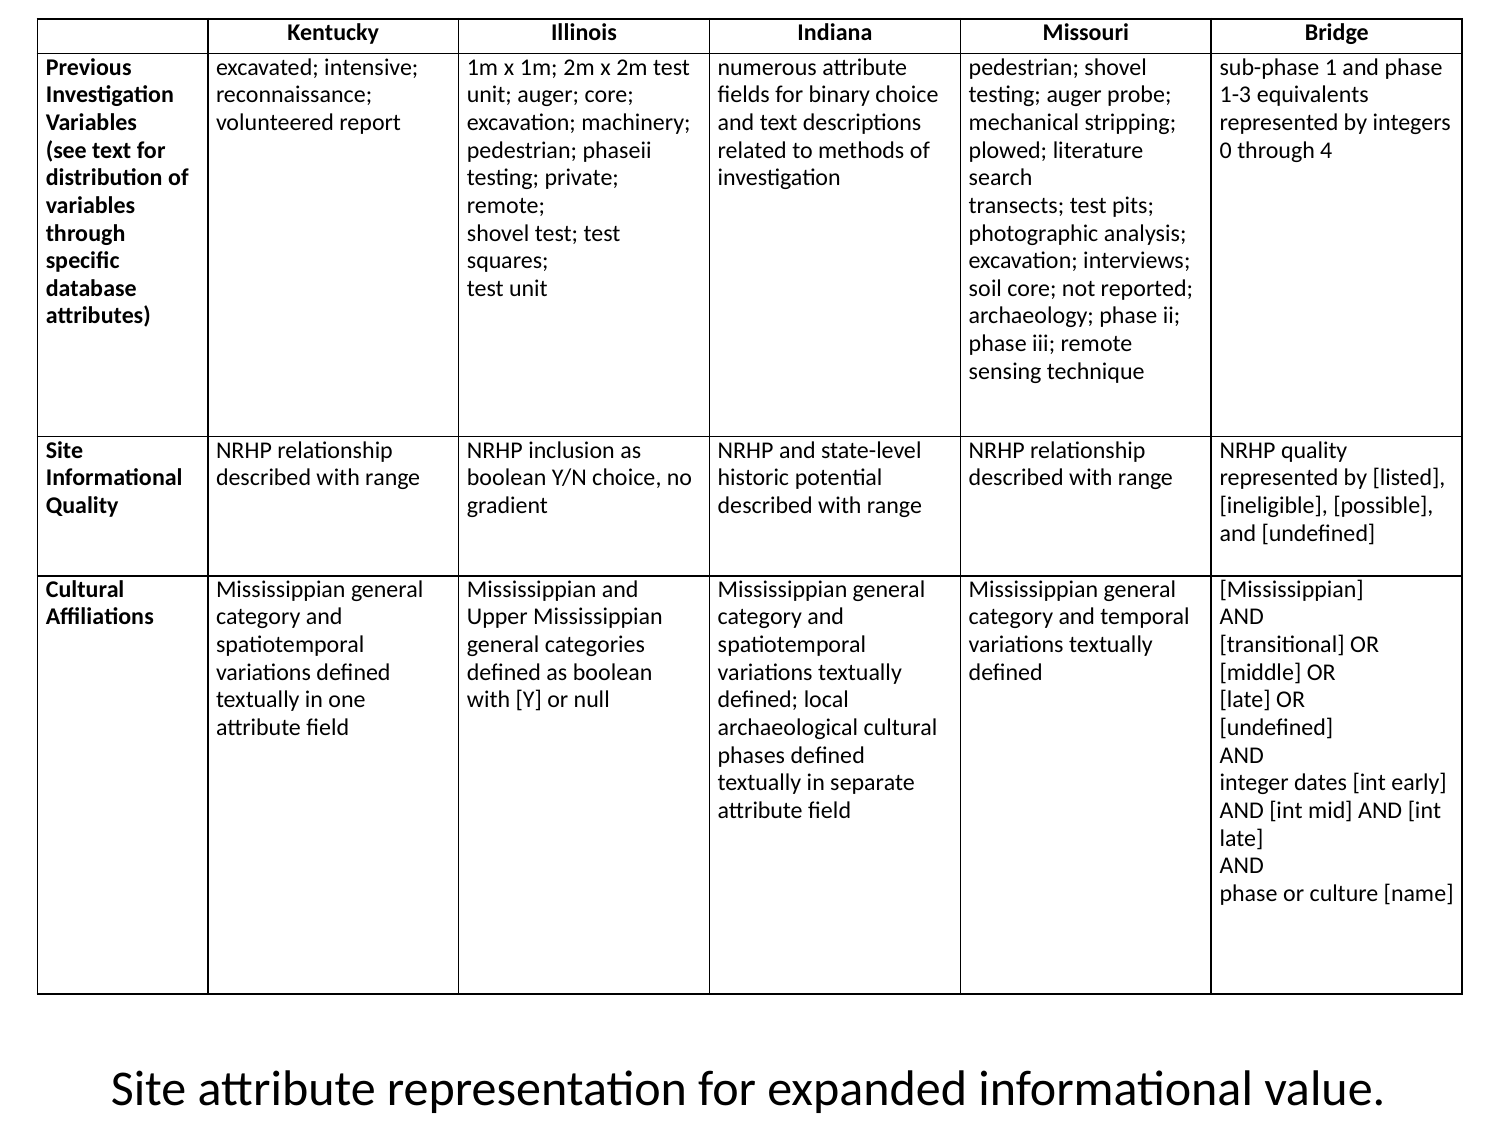

|  | Kentucky | Illinois | Indiana | Missouri | Bridge |
| --- | --- | --- | --- | --- | --- |
| Previous Investigation Variables (see text for distribution of variables through specific database attributes) | excavated; intensive; reconnaissance; volunteered report | 1m x 1m; 2m x 2m test unit; auger; core; excavation; machinery; pedestrian; phaseii testing; private; remote; shovel test; test squares; test unit | numerous attribute fields for binary choice and text descriptions related to methods of investigation | pedestrian; shovel testing; auger probe; mechanical stripping; plowed; literature search transects; test pits; photographic analysis; excavation; interviews; soil core; not reported; archaeology; phase ii; phase iii; remote sensing technique | sub-phase 1 and phase 1-3 equivalents represented by integers 0 through 4 |
| Site Informational Quality | NRHP relationship described with range | NRHP inclusion as boolean Y/N choice, no gradient | NRHP and state-level historic potential described with range | NRHP relationship described with range | NRHP quality represented by [listed], [ineligible], [possible], and [undefined] |
| Cultural Affiliations | Mississippian general category and spatiotemporal variations defined textually in one attribute field | Mississippian and Upper Mississippian general categories defined as boolean with [Y] or null | Mississippian general category and spatiotemporal variations textually defined; local archaeological cultural phases defined textually in separate attribute field | Mississippian general category and temporal variations textually defined | [Mississippian] AND [transitional] OR [middle] OR [late] OR [undefined] AND integer dates [int early] AND [int mid] AND [int late] AND phase or culture [name] |
Site attribute representation for expanded informational value.